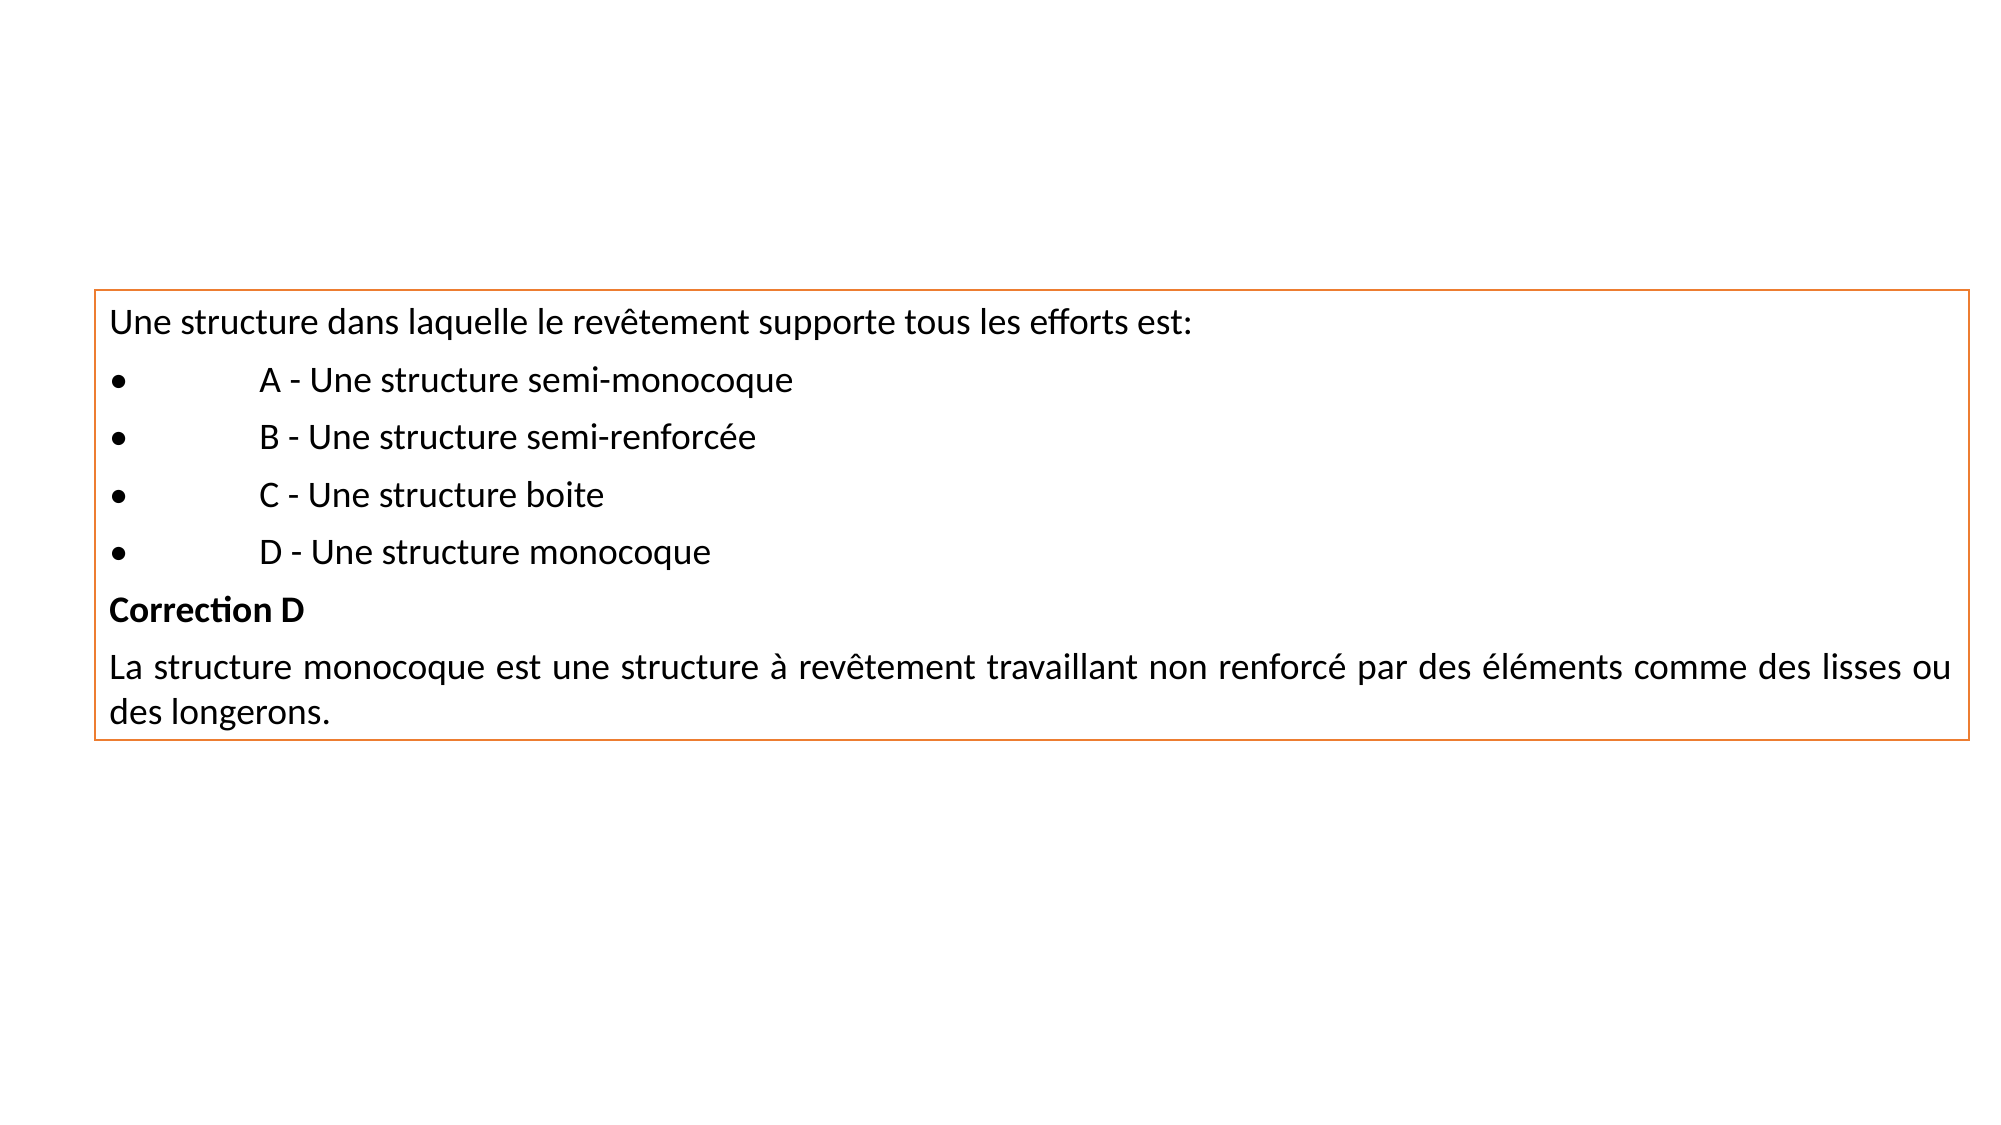

Une structure dans laquelle le revêtement supporte tous les efforts est:
•	A - Une structure semi-monocoque
•	B - Une structure semi-renforcée
•	C - Une structure boite
•	D - Une structure monocoque
Correction D
La structure monocoque est une structure à revêtement travaillant non renforcé par des éléments comme des lisses ou des longerons.